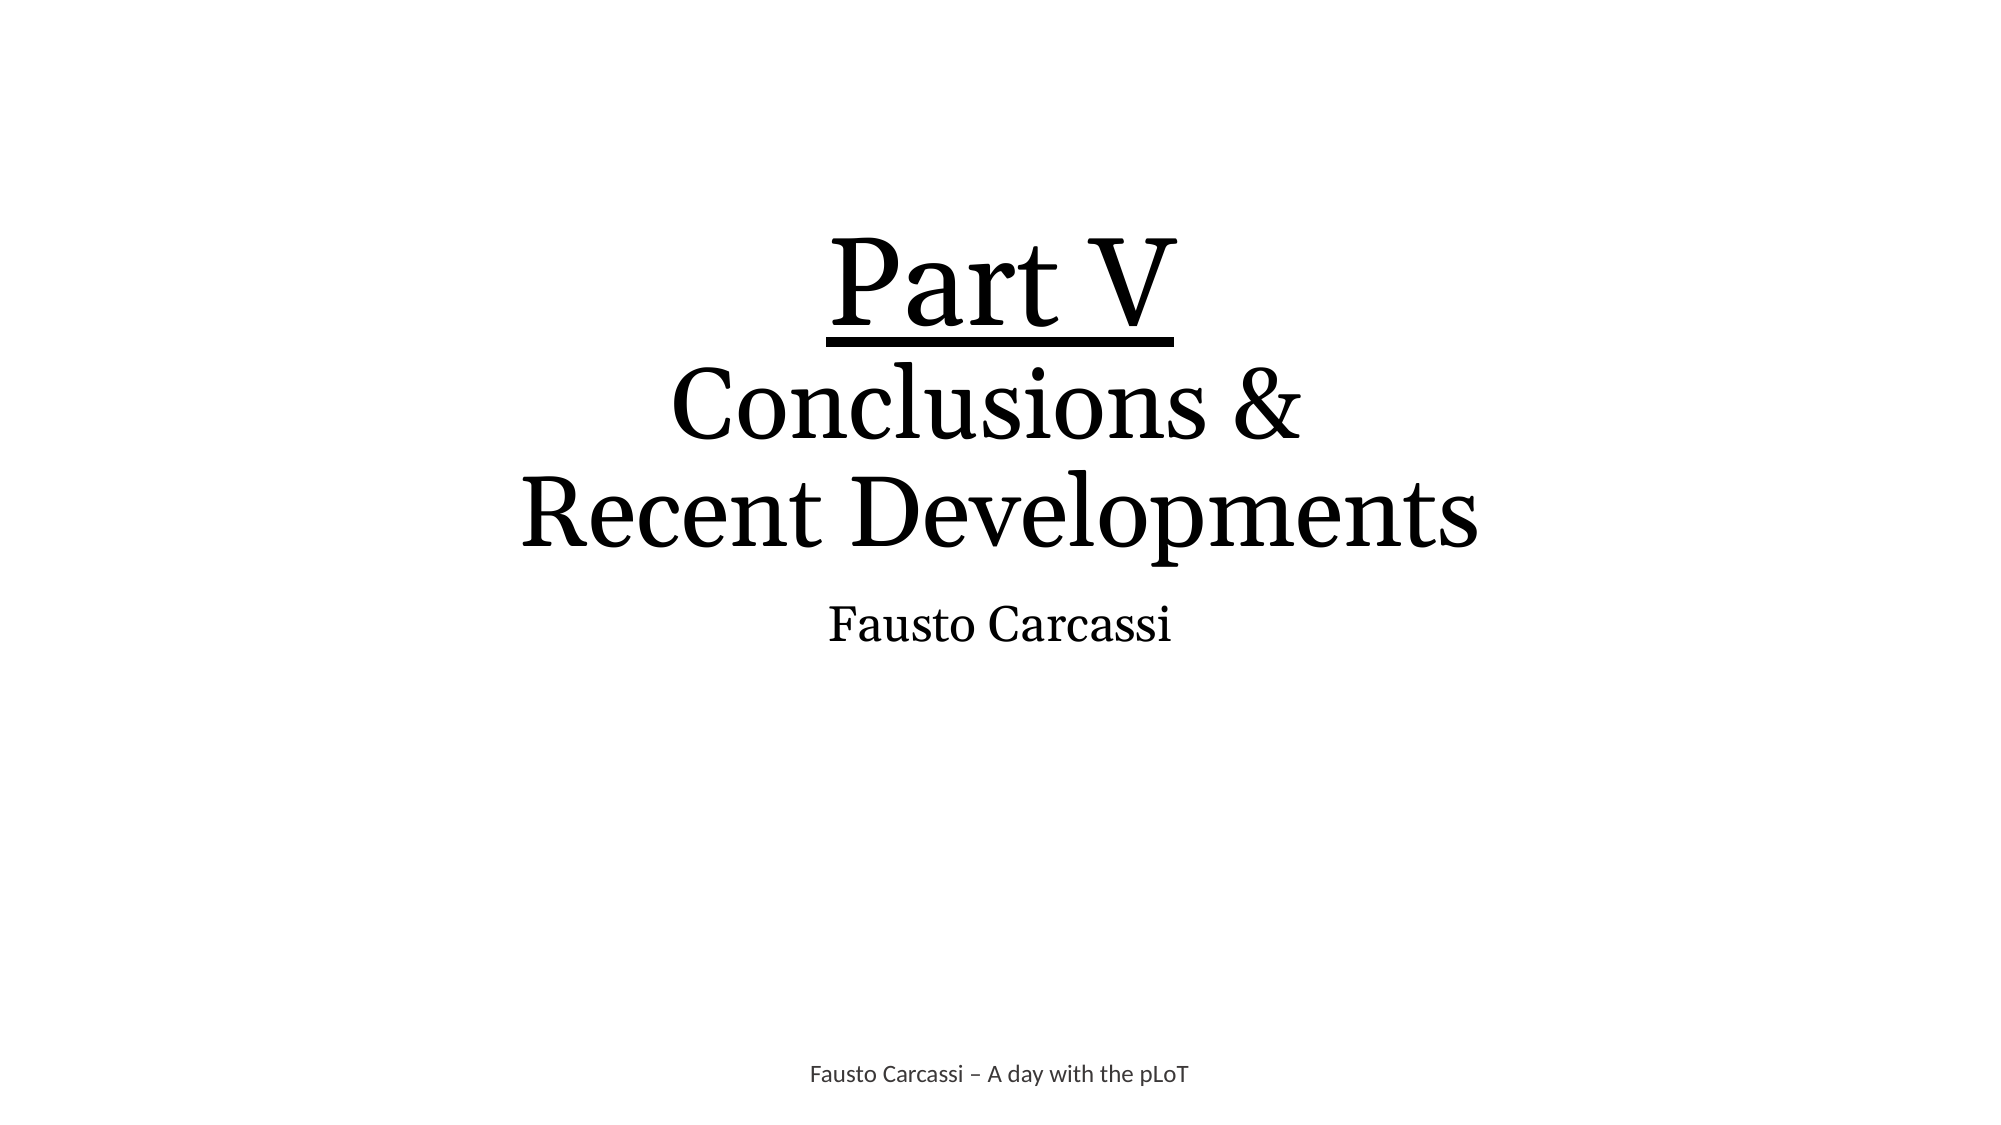

# Part V Conclusions & Recent Developments
Fausto Carcassi
Fausto Carcassi – A day with the pLoT